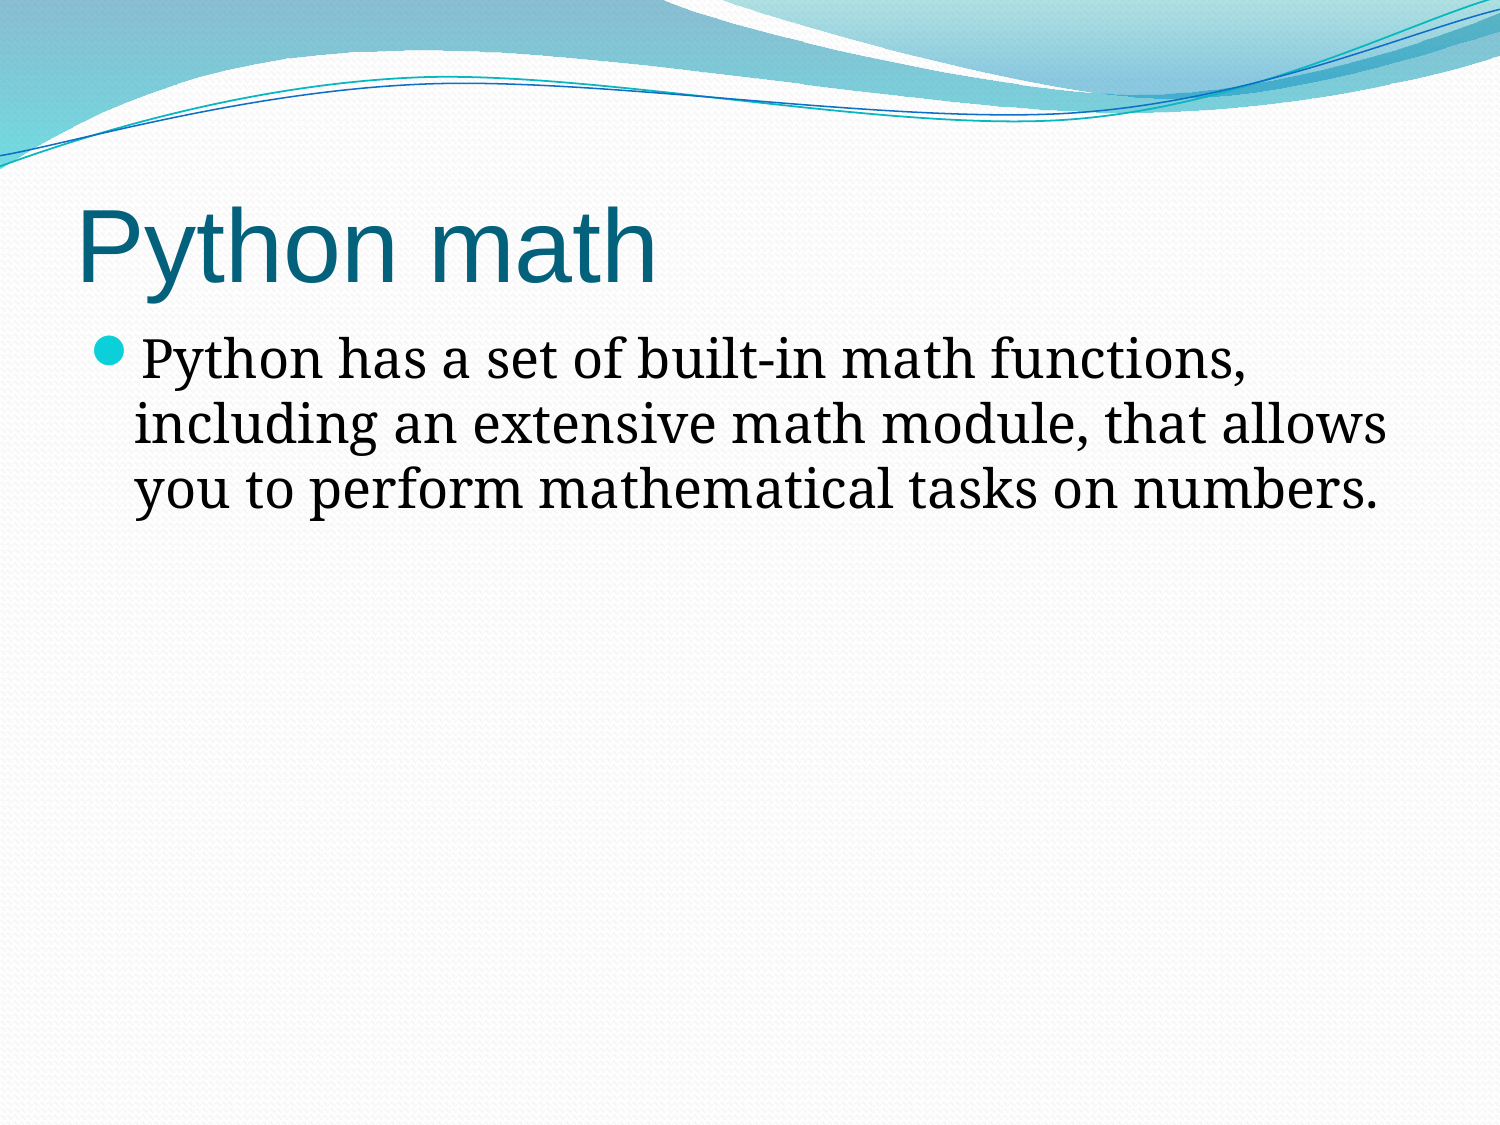

# Python math
Python has a set of built-in math functions, including an extensive math module, that allows you to perform mathematical tasks on numbers.